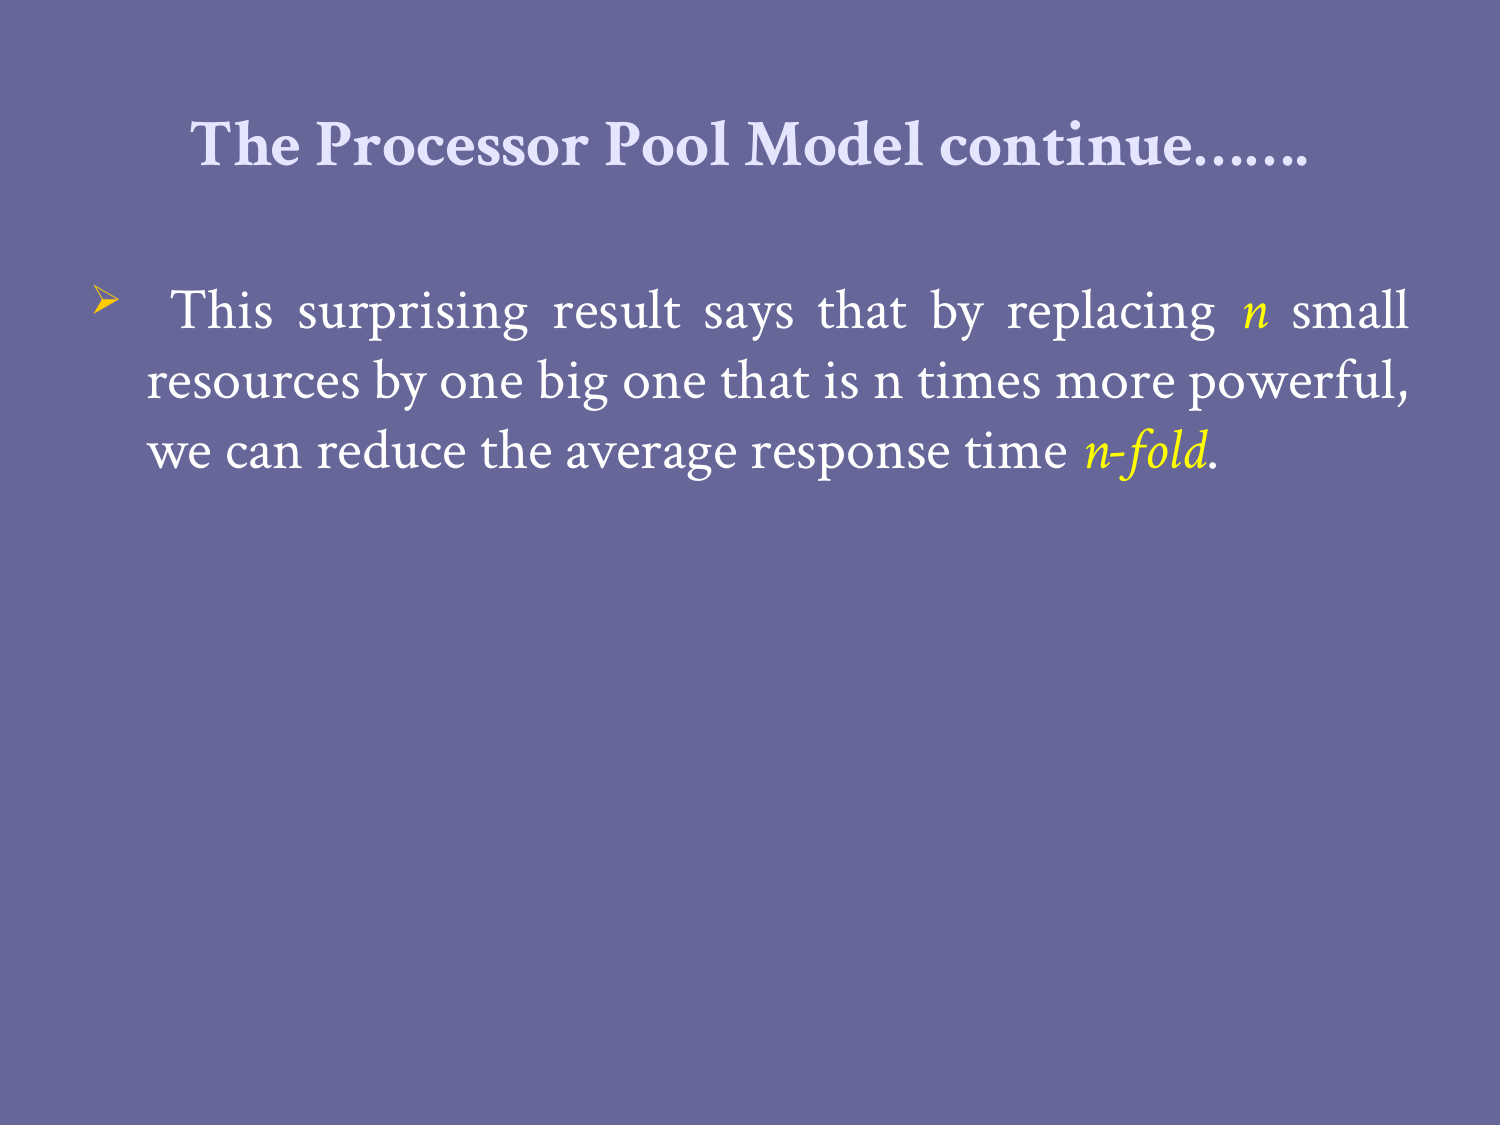

# The Processor Pool Model continue…….
 This surprising result says that by replacing n small resources by one big one that is n times more powerful, we can reduce the average response time n-fold.